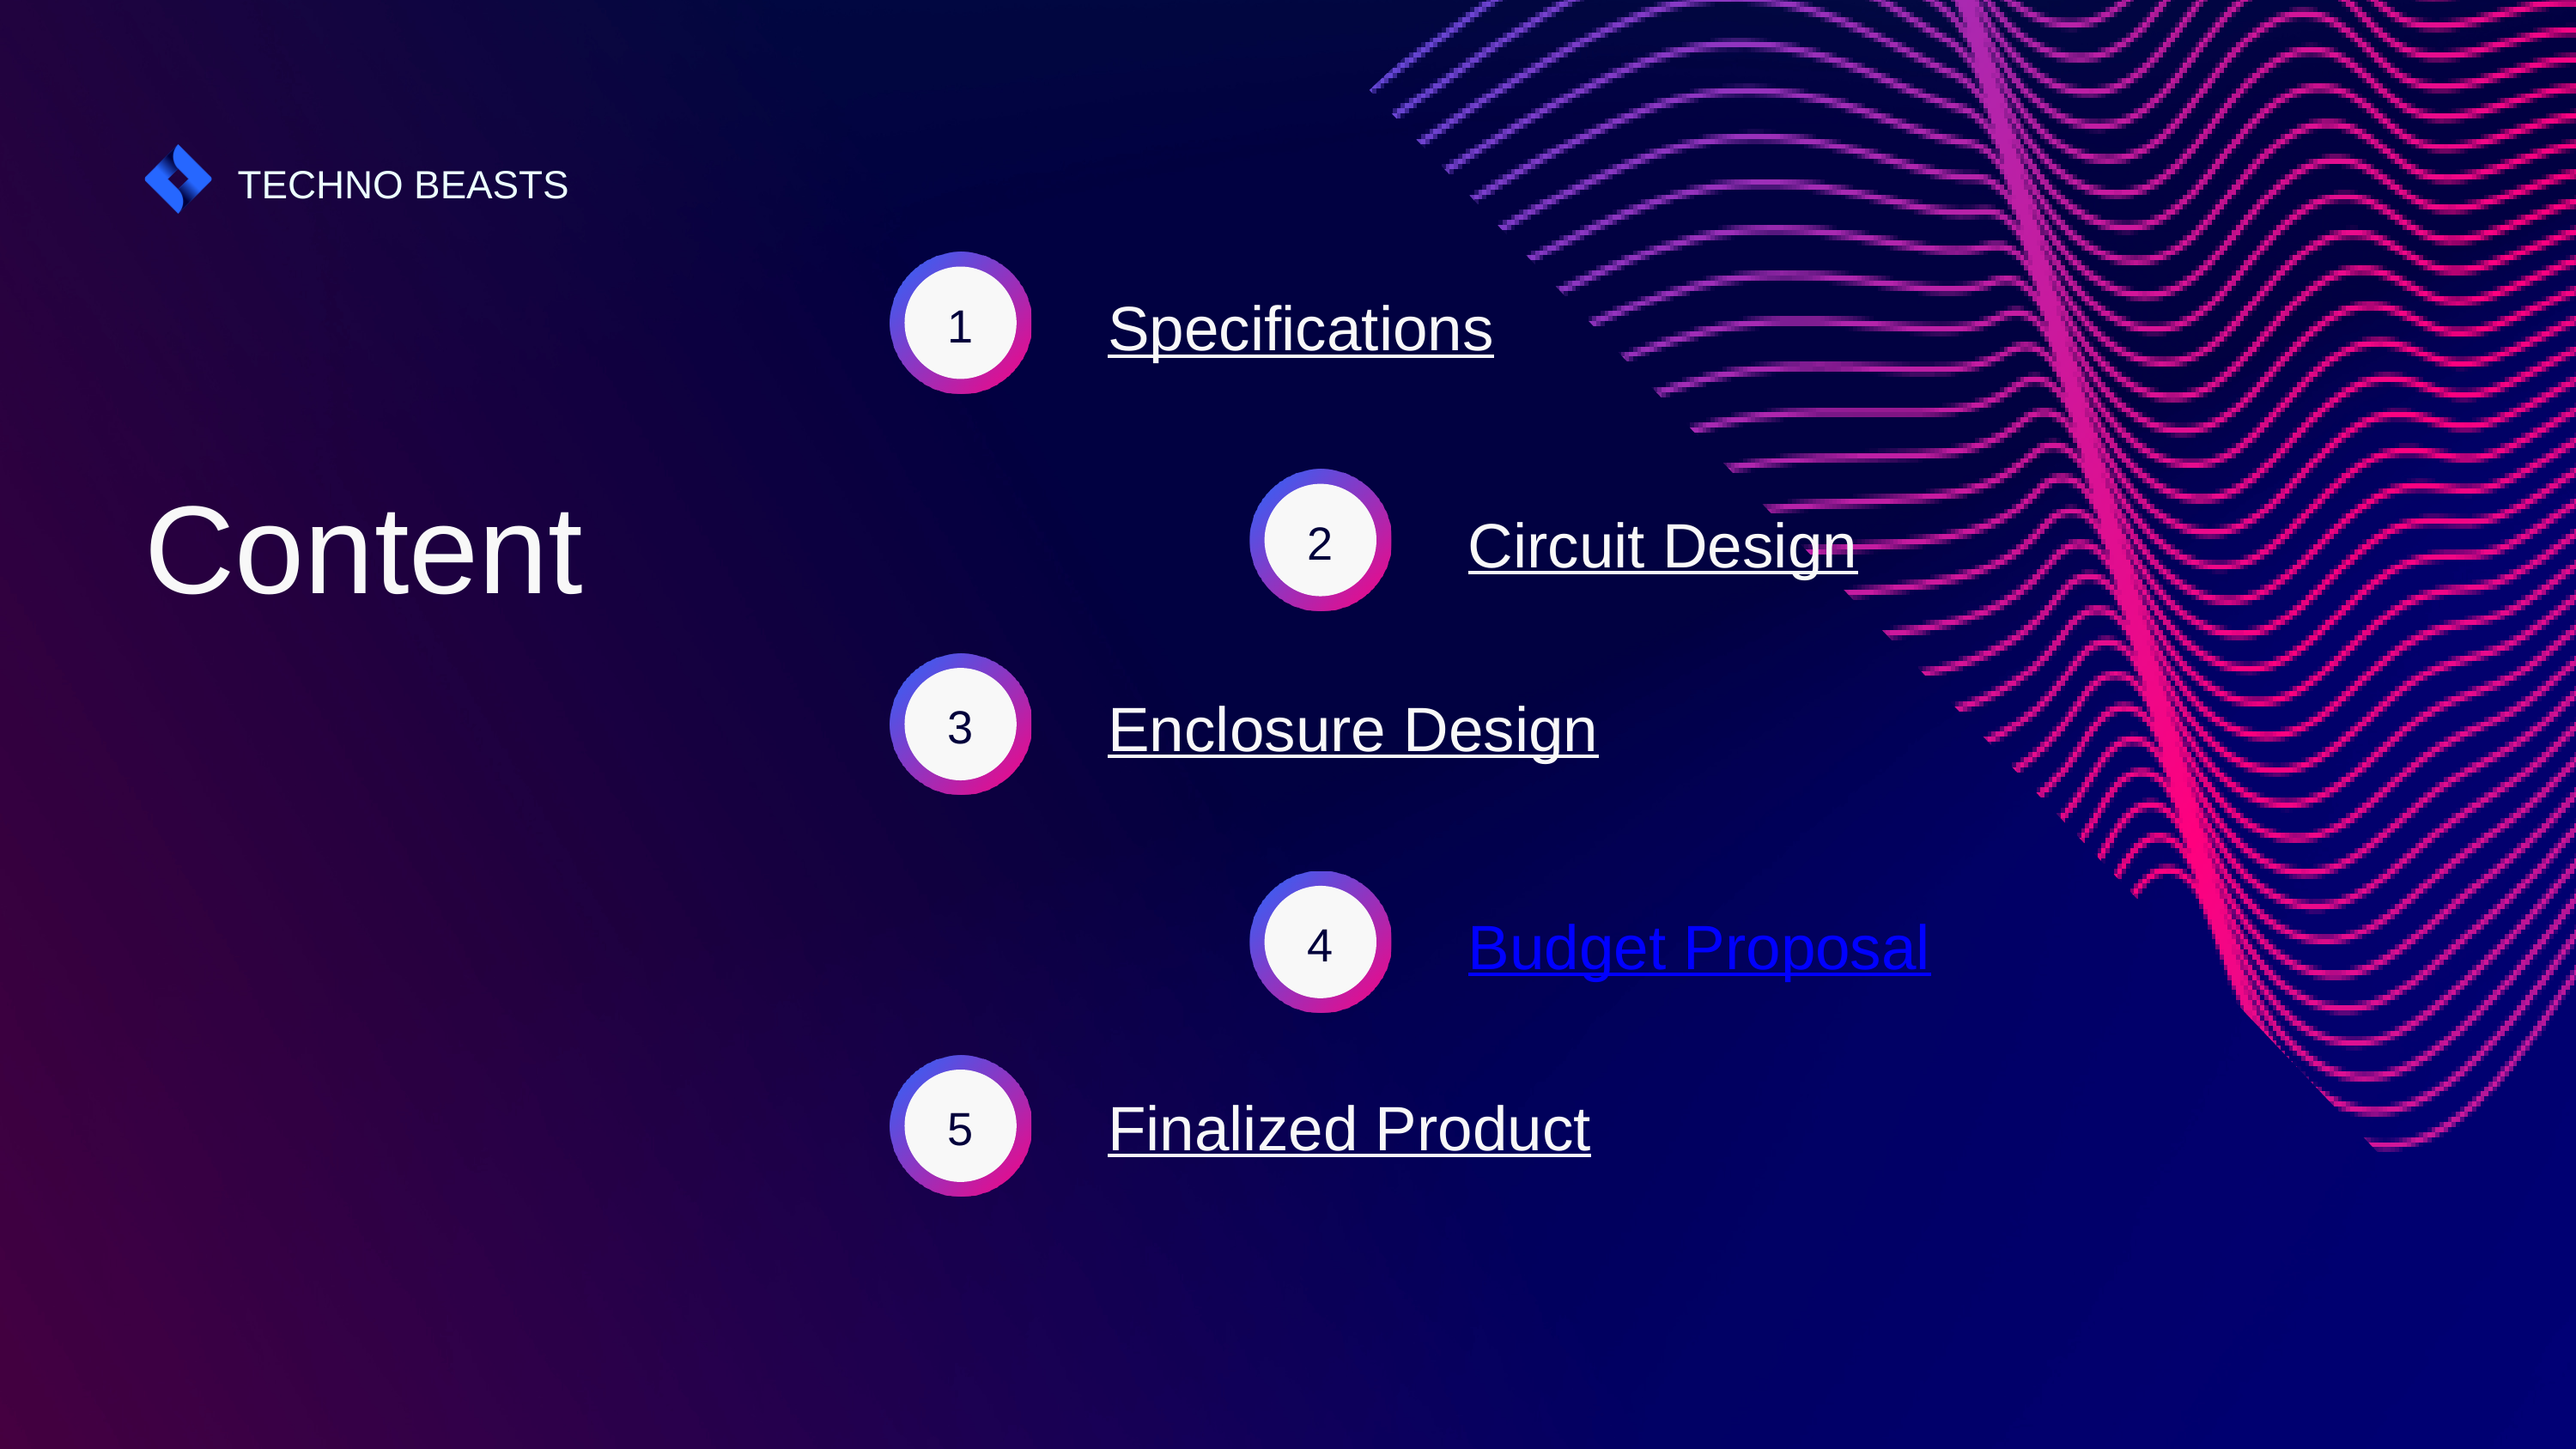

TECHNO BEASTS

1
Specifications
Content

2
Circuit Design

3
Enclosure Design

4
Budget Proposal

5
Finalized Product